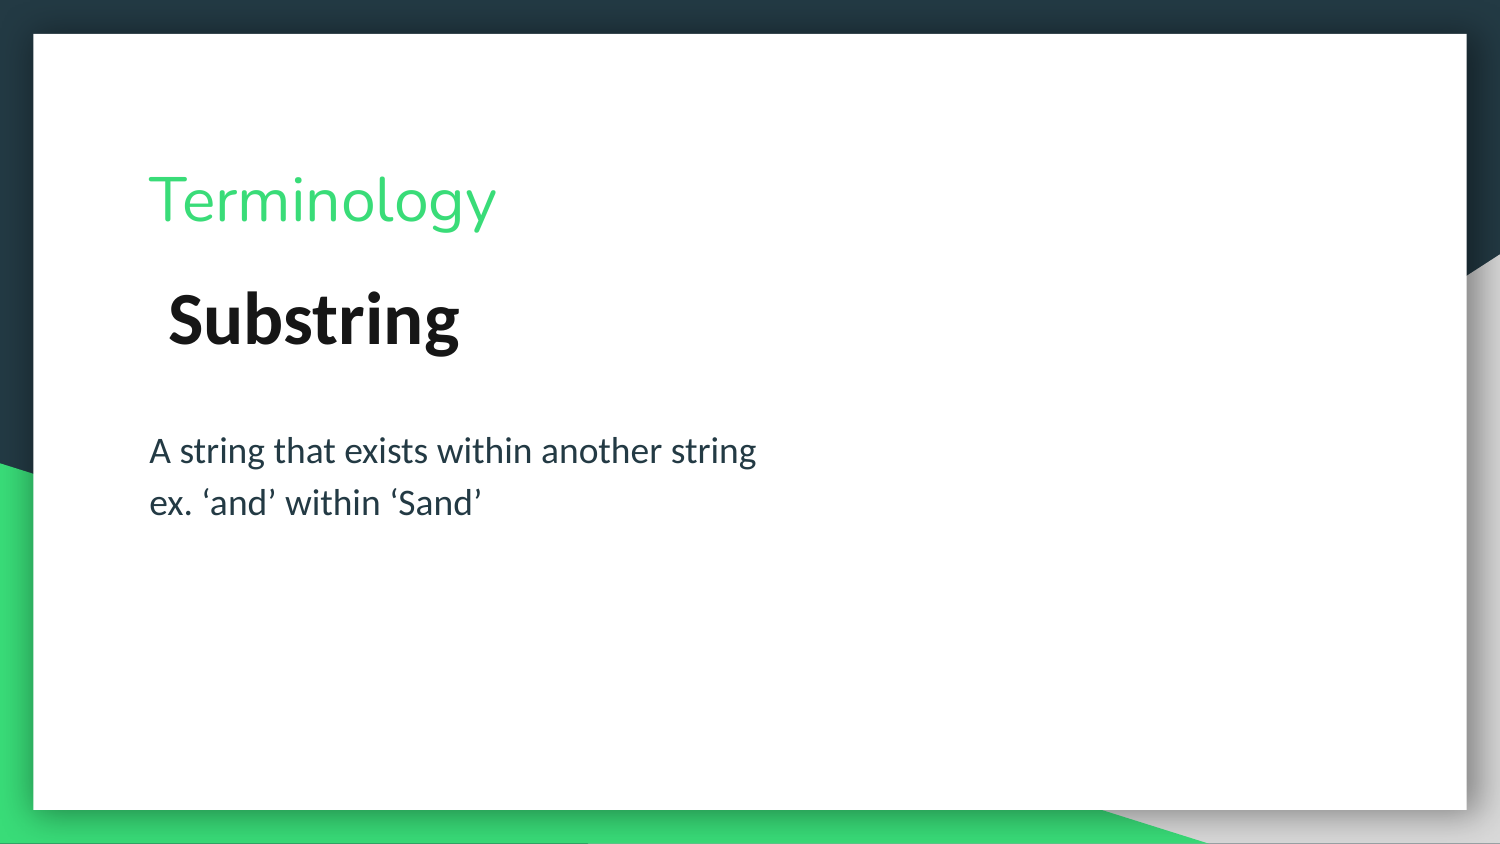

# Terminology
Substring
A string that exists within another string
ex. ‘and’ within ‘Sand’